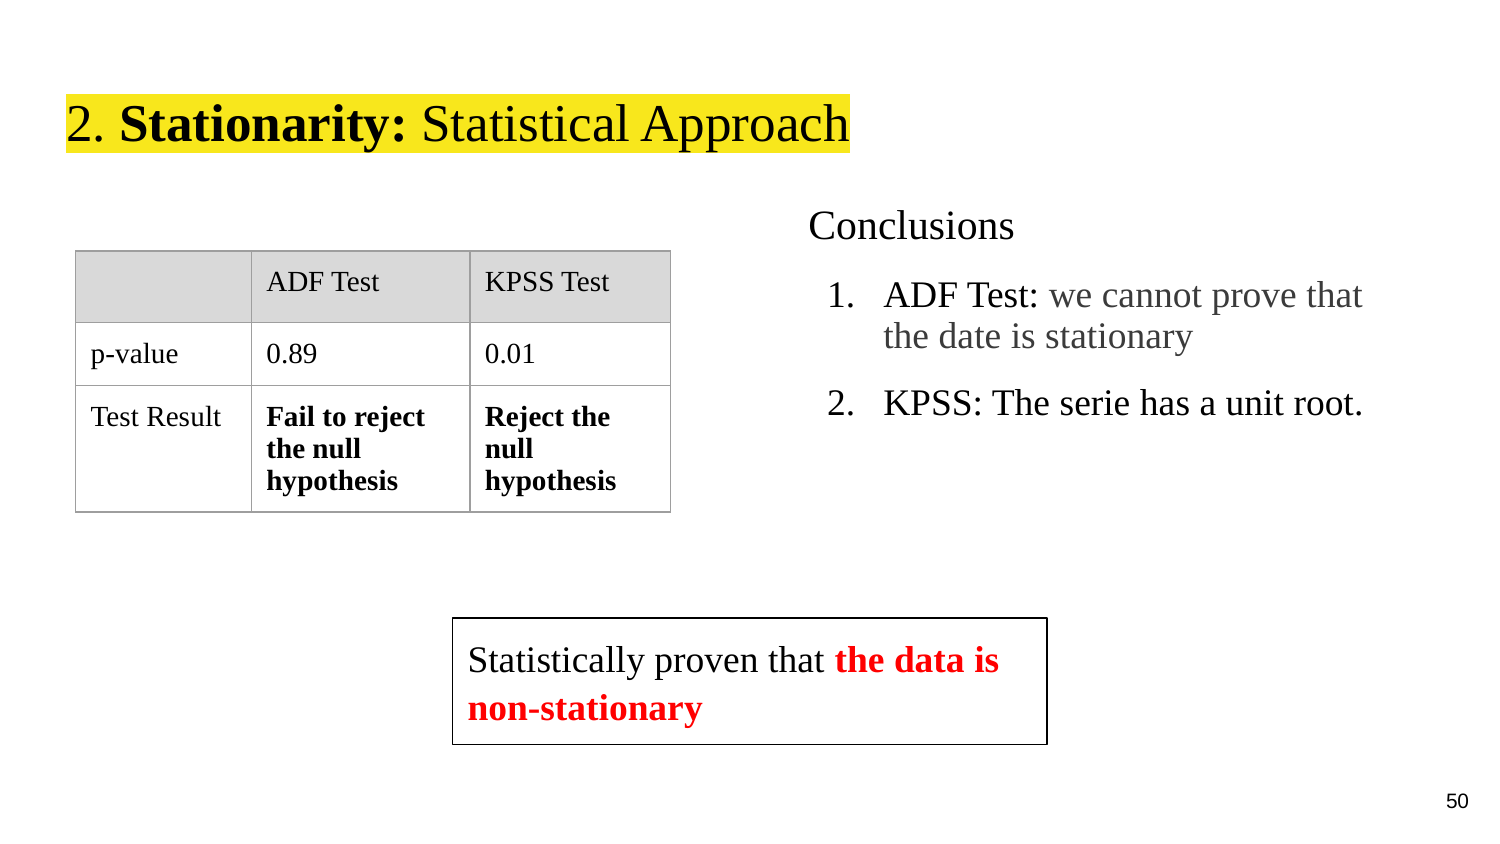

# 2. Stationarity: Statistical Approach

Conclusions
ADF Test: we cannot prove that the date is stationary
KPSS: The serie has a unit root.
|  | ADF Test | KPSS Test |
| --- | --- | --- |
| p-value | 0.89 | 0.01 |
| Test Result | Fail to reject the null hypothesis | Reject the null hypothesis |
Statistically proven that the data is non-stationary
50